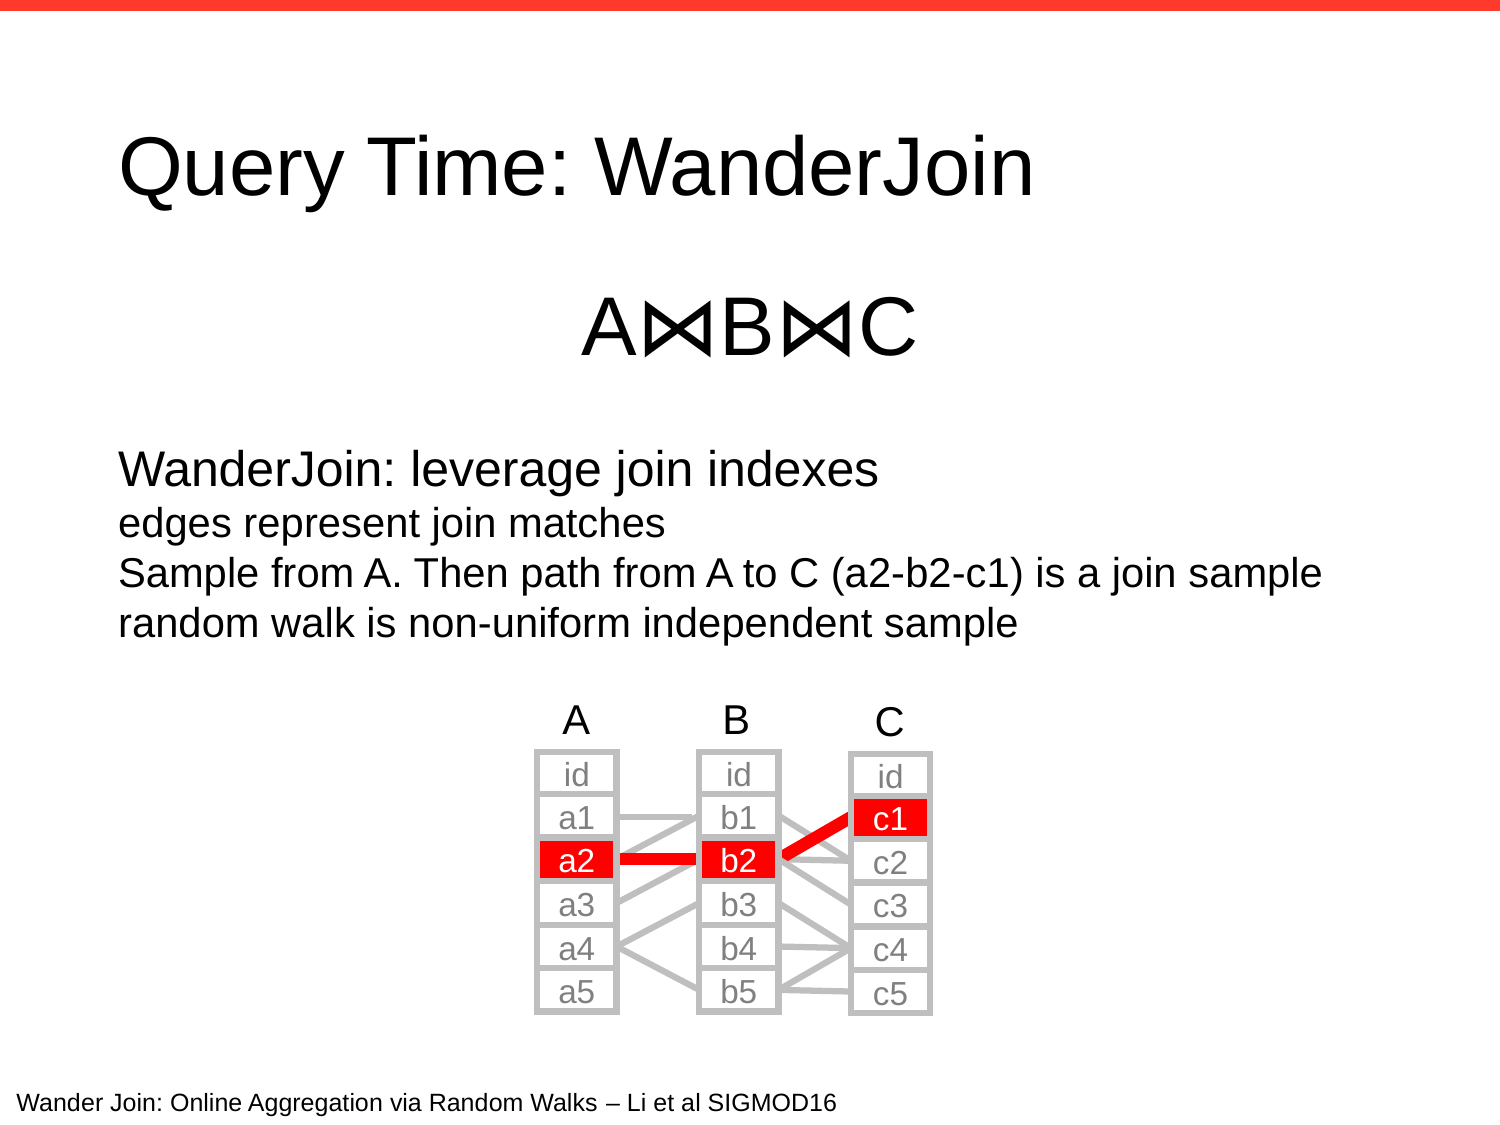

# Query Time: WanderJoin
A⋈B⋈C
WanderJoin: leverage join indexes
edges represent join matches
Sample from A. Then path from A to C (a2-b2-c1) is a join sample
random walk is non-uniform independent sample
A
B
C
id
id
id
a1
b1
c1
a2
b2
c2
a3
b3
c3
a4
b4
c4
a5
b5
c5
Wander Join: Online Aggregation via Random Walks – Li et al SIGMOD16